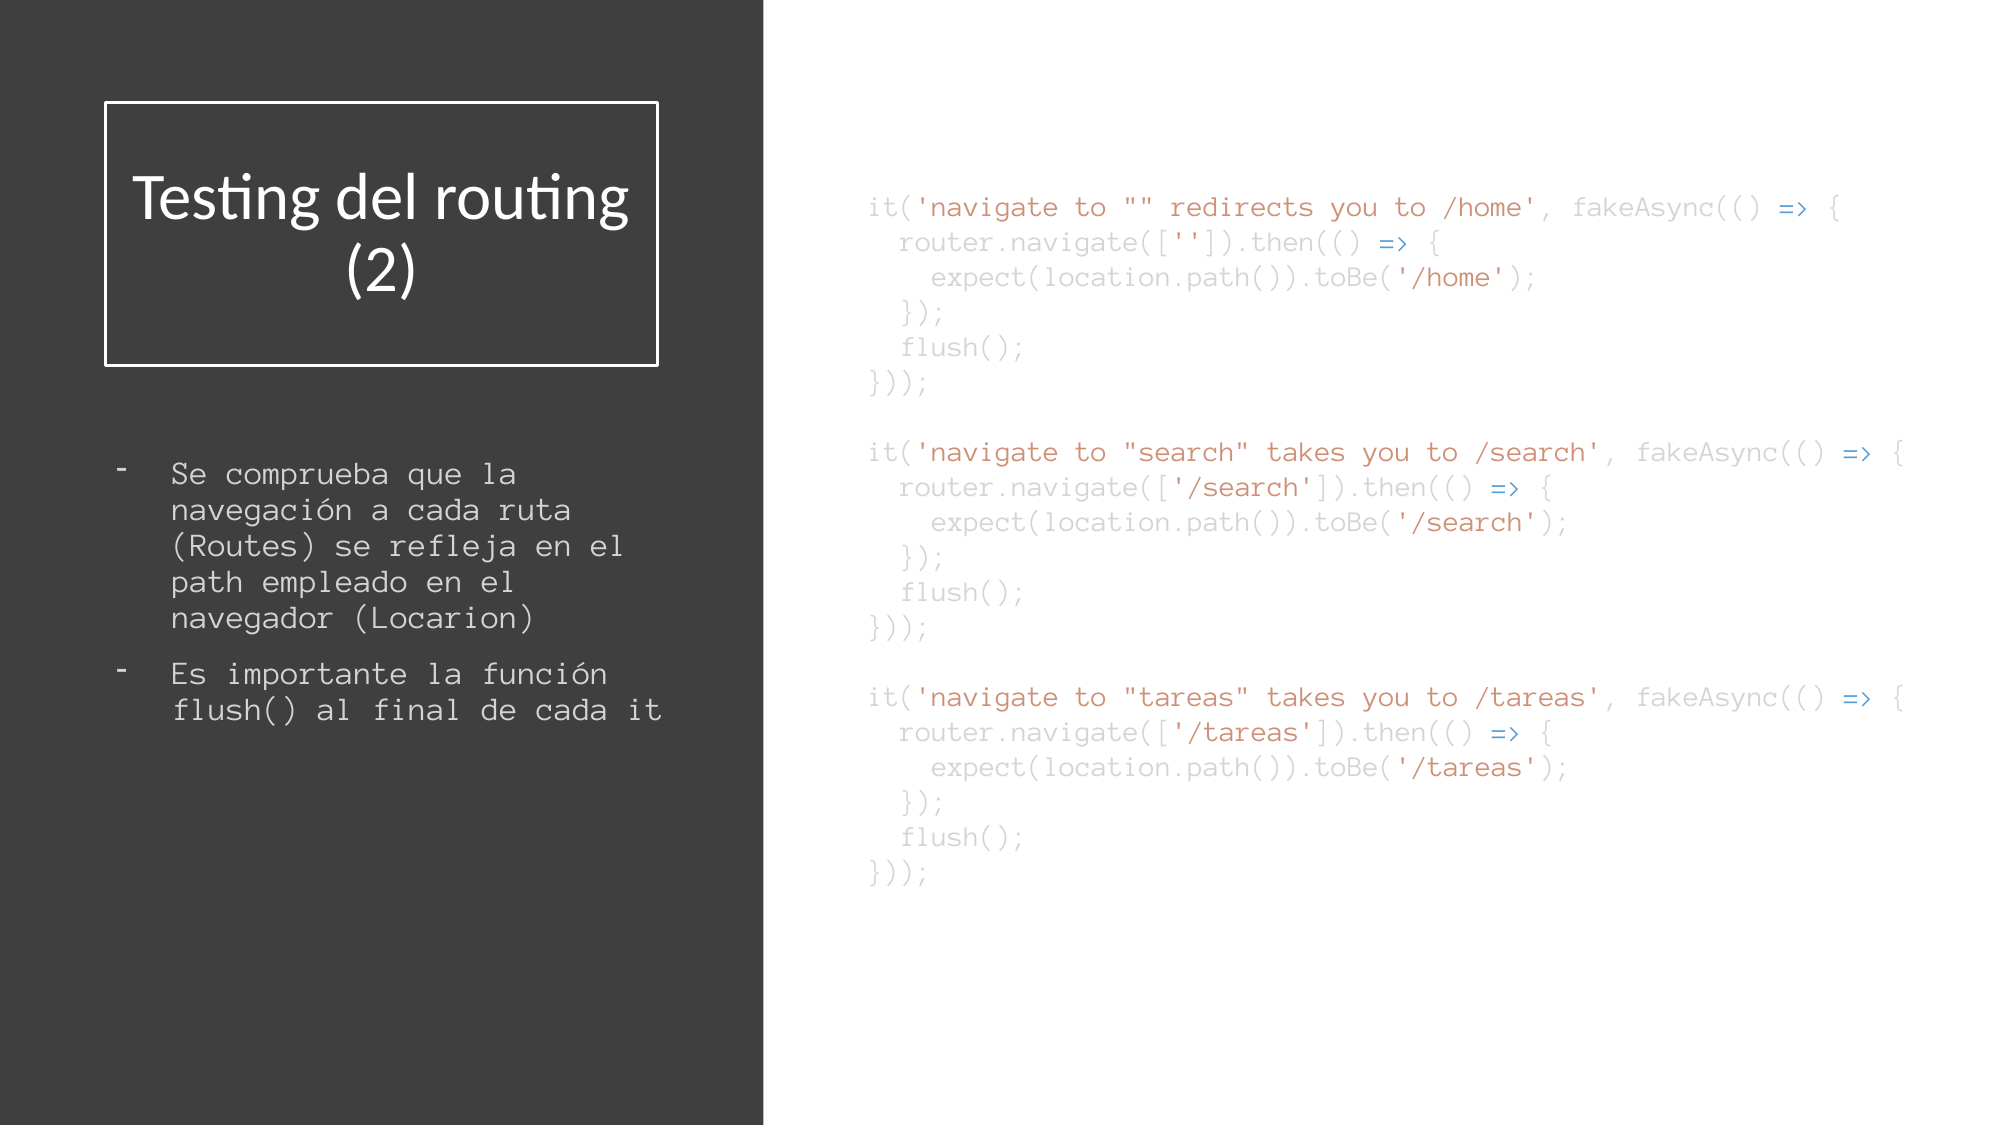

# Testing del routing (2)
  it('navigate to "" redirects you to /home', fakeAsync(() => {
    router.navigate(['']).then(() => {
      expect(location.path()).toBe('/home');
    });
    flush();
  }));
  it('navigate to "search" takes you to /search', fakeAsync(() => {
    router.navigate(['/search']).then(() => {
      expect(location.path()).toBe('/search');
    });
    flush();
  }));
  it('navigate to "tareas" takes you to /tareas', fakeAsync(() => {
    router.navigate(['/tareas']).then(() => {
      expect(location.path()).toBe('/tareas');
    });
    flush();
  }));
Se comprueba que la navegación a cada ruta (Routes) se refleja en el path empleado en el navegador (Locarion)
Es importante la función flush() al final de cada it